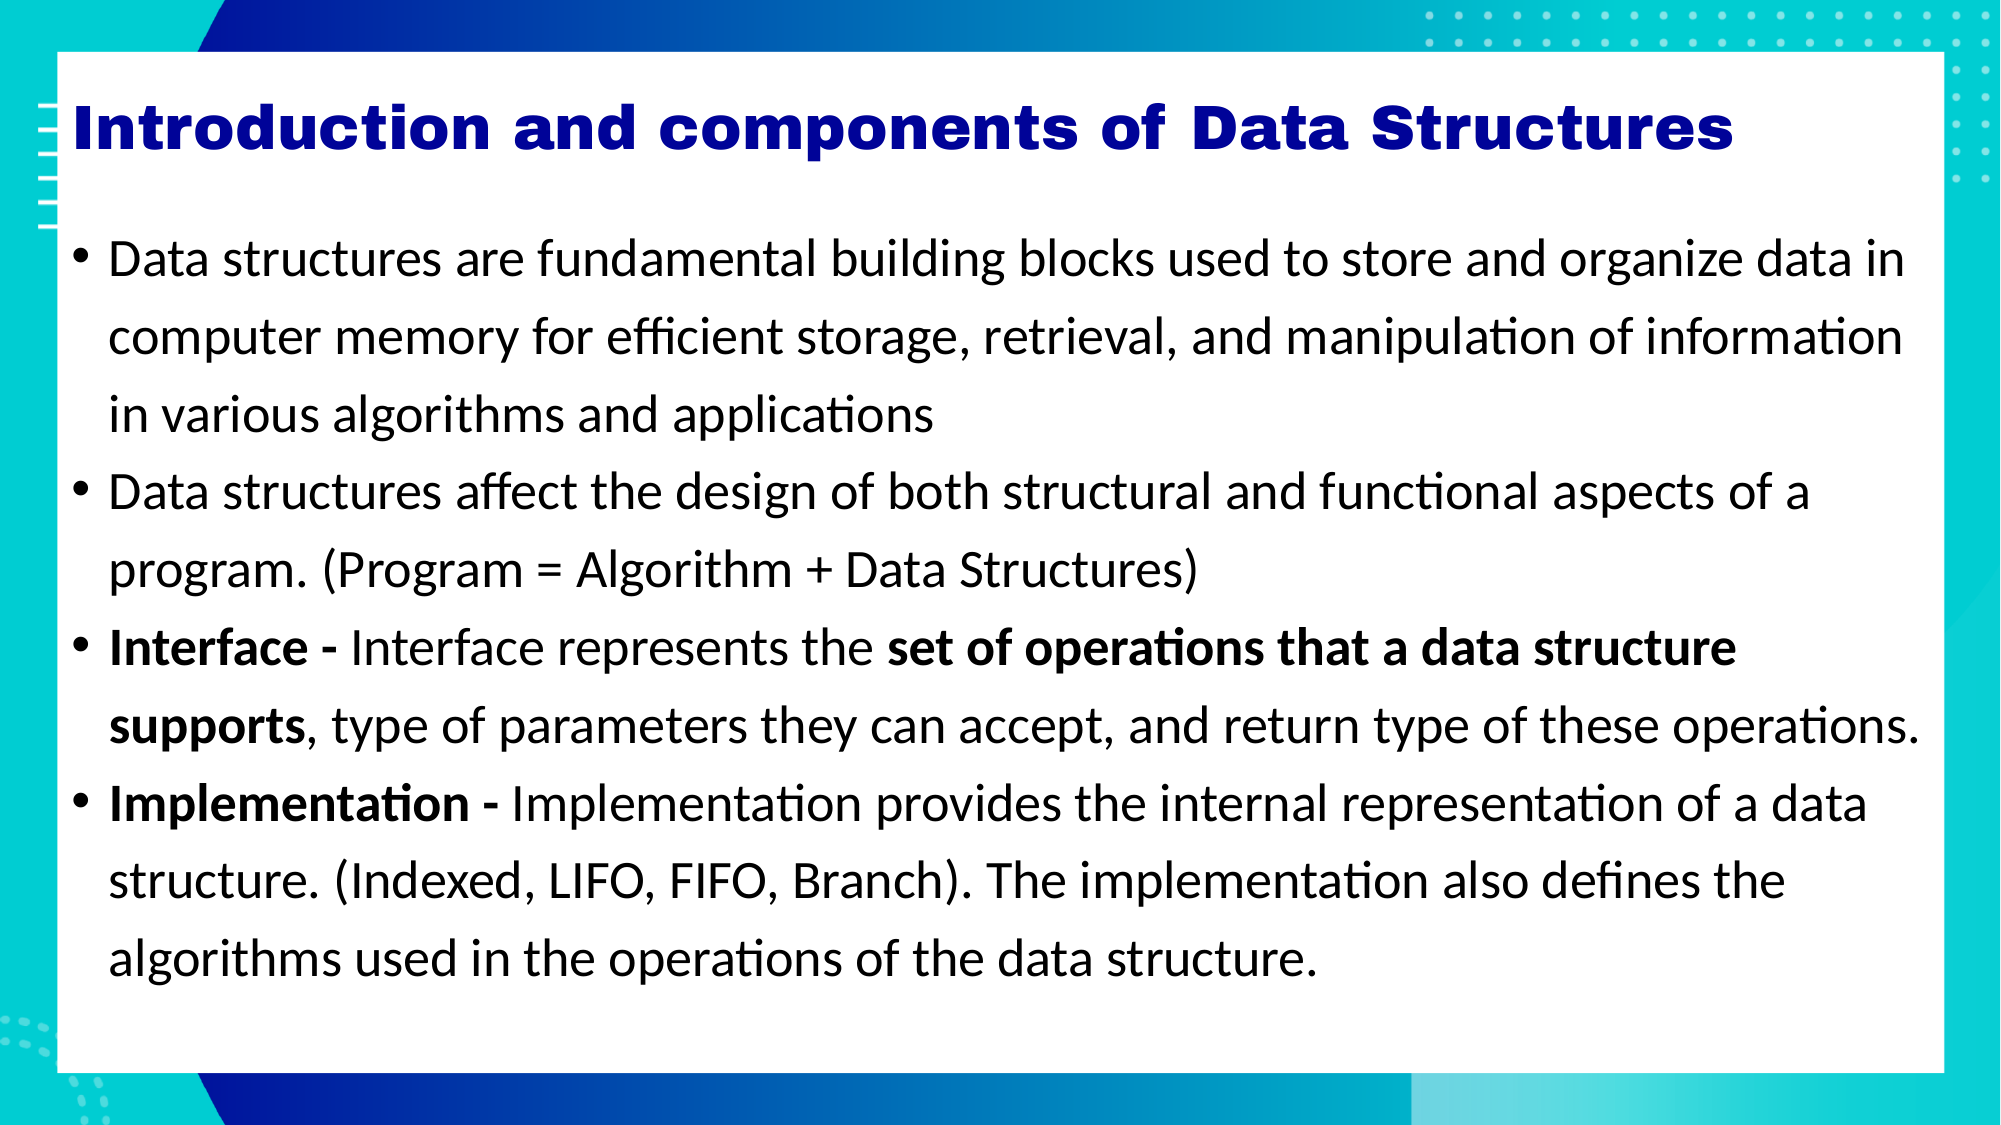

# Introduction and components of Data Structures
Data structures are fundamental building blocks used to store and organize data in computer memory for efficient storage, retrieval, and manipulation of information in various algorithms and applications
Data structures affect the design of both structural and functional aspects of a program. (Program = Algorithm + Data Structures)
Interface - Interface represents the set of operations that a data structure supports, type of parameters they can accept, and return type of these operations.
Implementation - Implementation provides the internal representation of a data structure. (Indexed, LIFO, FIFO, Branch). The implementation also defines the algorithms used in the operations of the data structure.